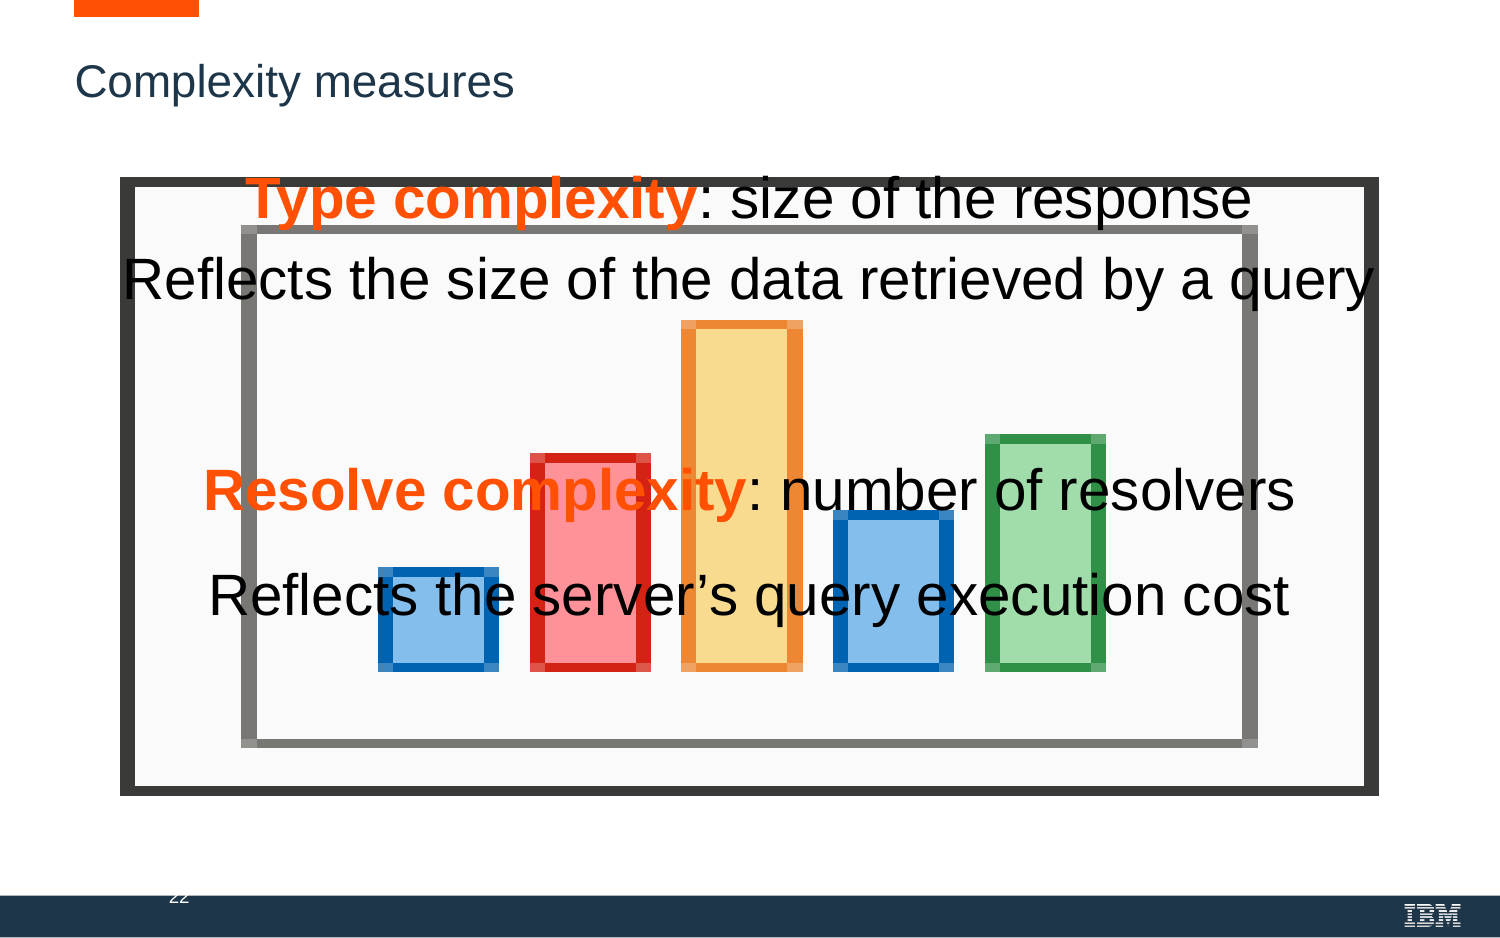

# Complexity measures
Type complexity: size of the response
Reflects the size of the data retrieved by a query

Resolve complexity: number of resolvers
Reflects the server’s query execution cost